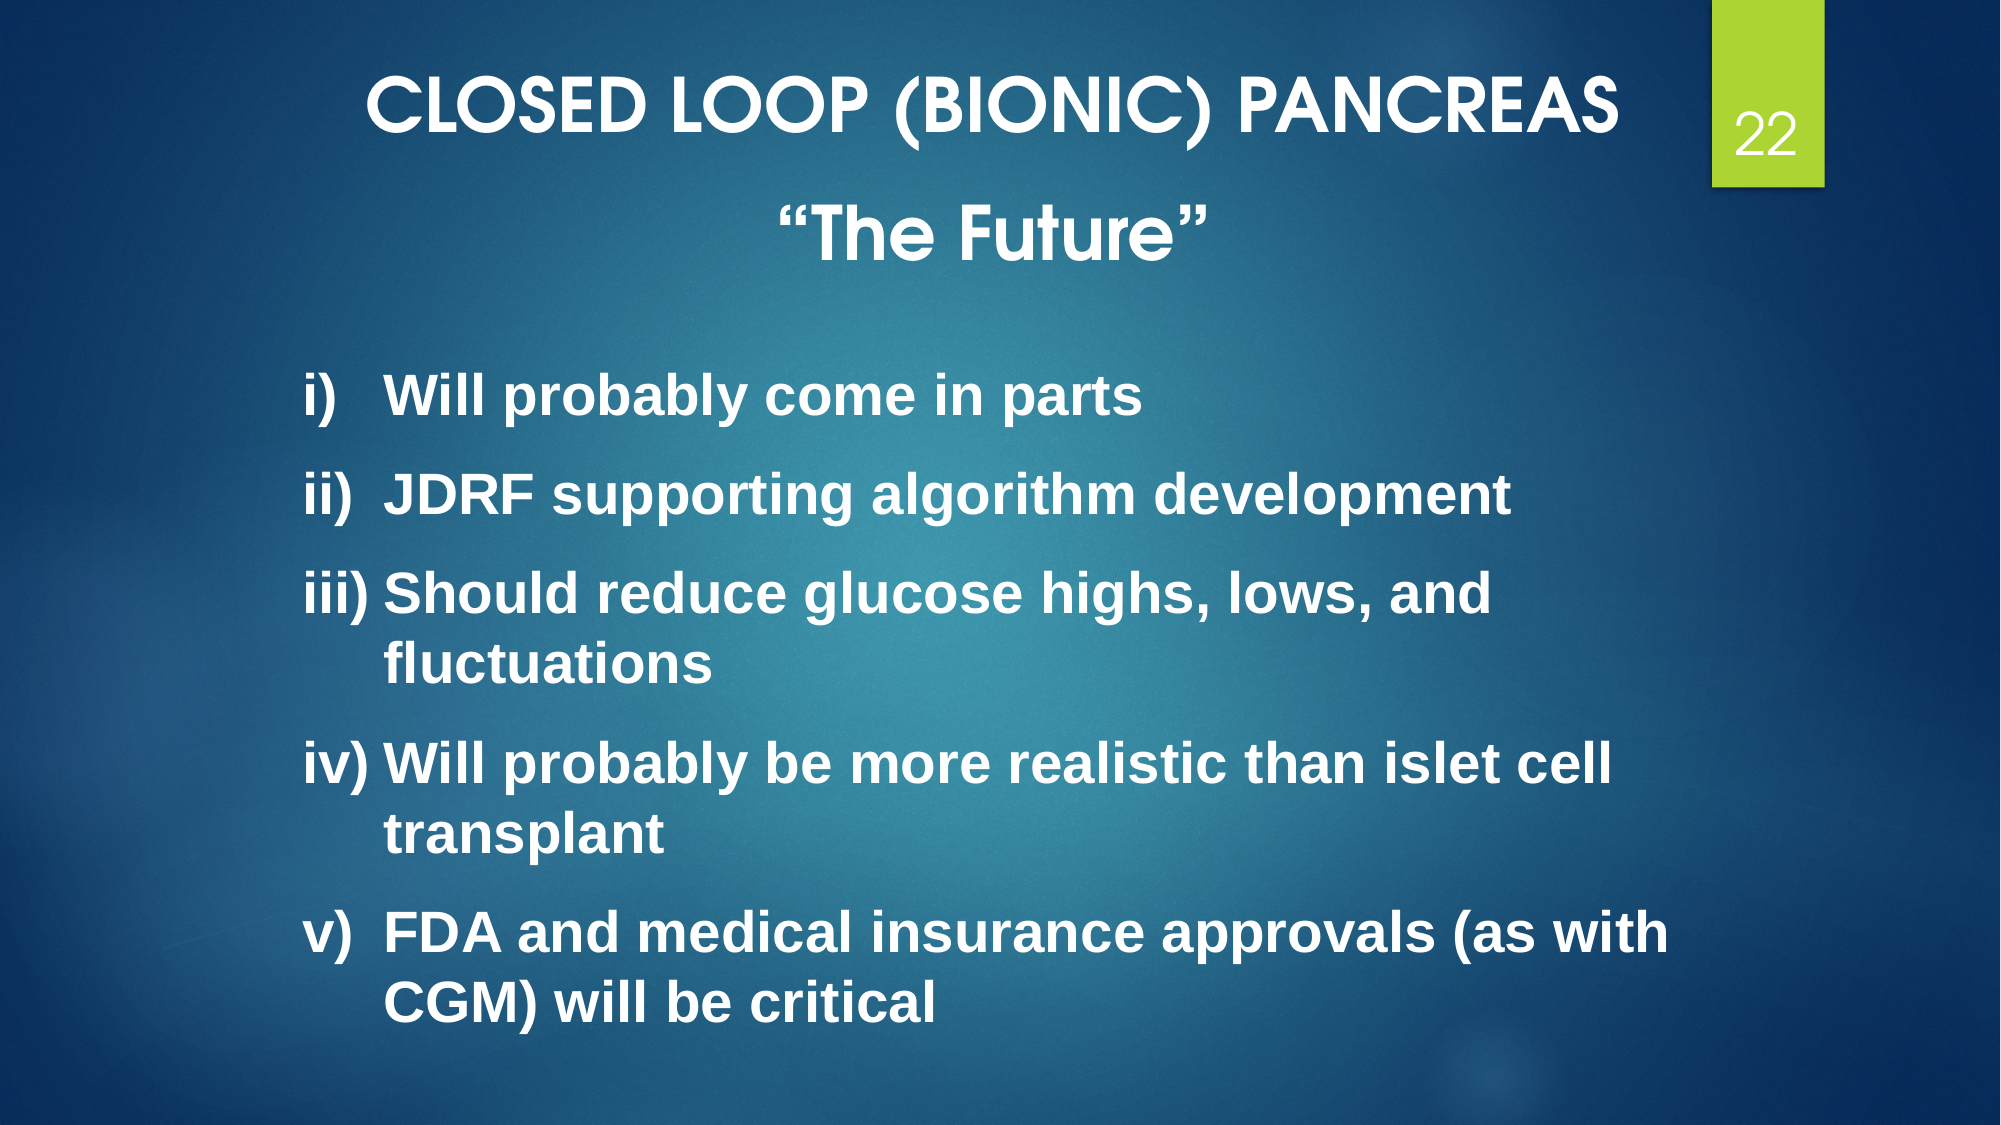

22
CLOSED LOOP (BIONIC) PANCREAS
“The Future”
Will probably come in parts
JDRF supporting algorithm development
Should reduce glucose highs, lows, and fluctuations
Will probably be more realistic than islet cell transplant
FDA and medical insurance approvals (as with CGM) will be critical